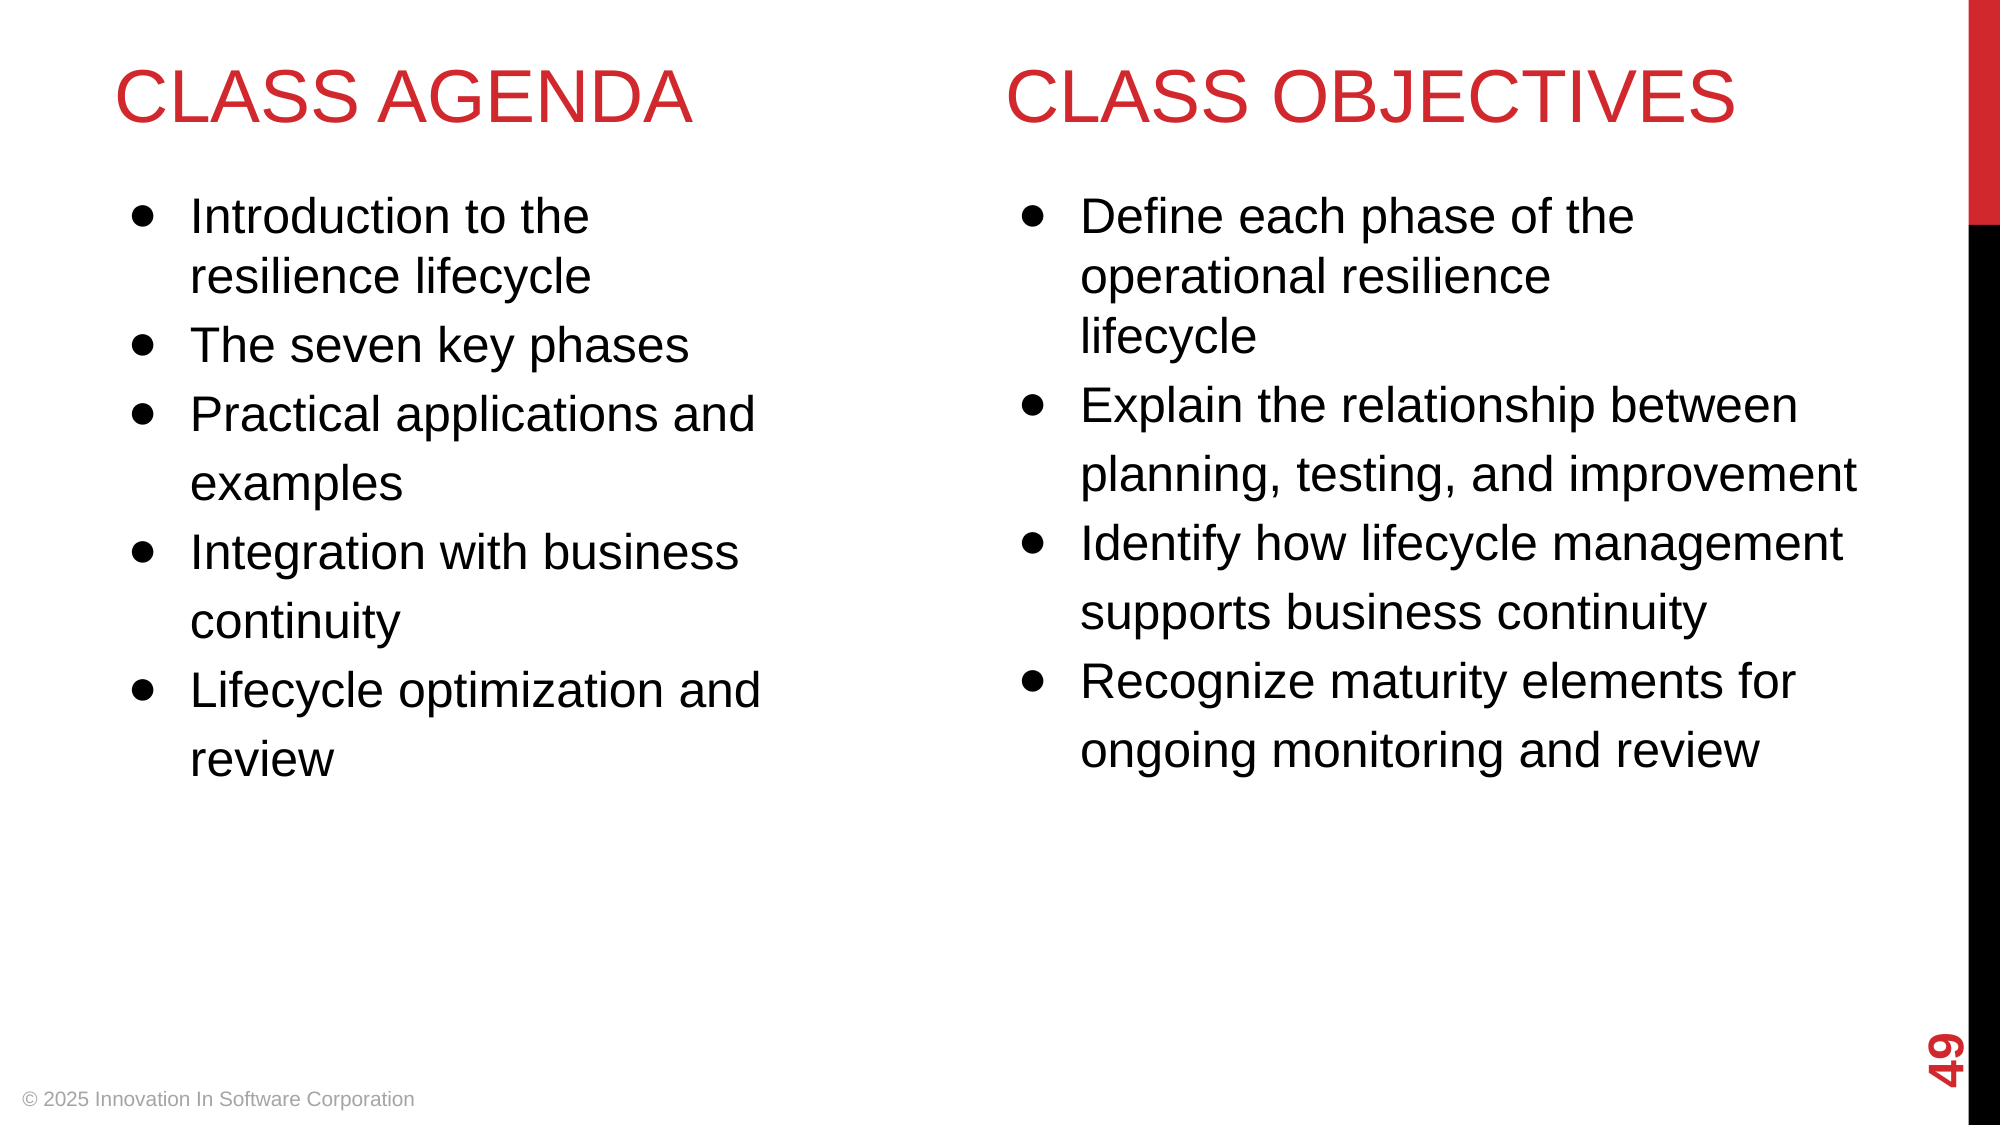

# CLASS AGENDA
CLASS OBJECTIVES
Introduction to the resilience lifecycle
The seven key phases
Practical applications and examples
Integration with business continuity
Lifecycle optimization and review
Define each phase of the operational resilience lifecycle
Explain the relationship between planning, testing, and improvement
Identify how lifecycle management supports business continuity
Recognize maturity elements for ongoing monitoring and review
49
© 2025 Innovation In Software Corporation